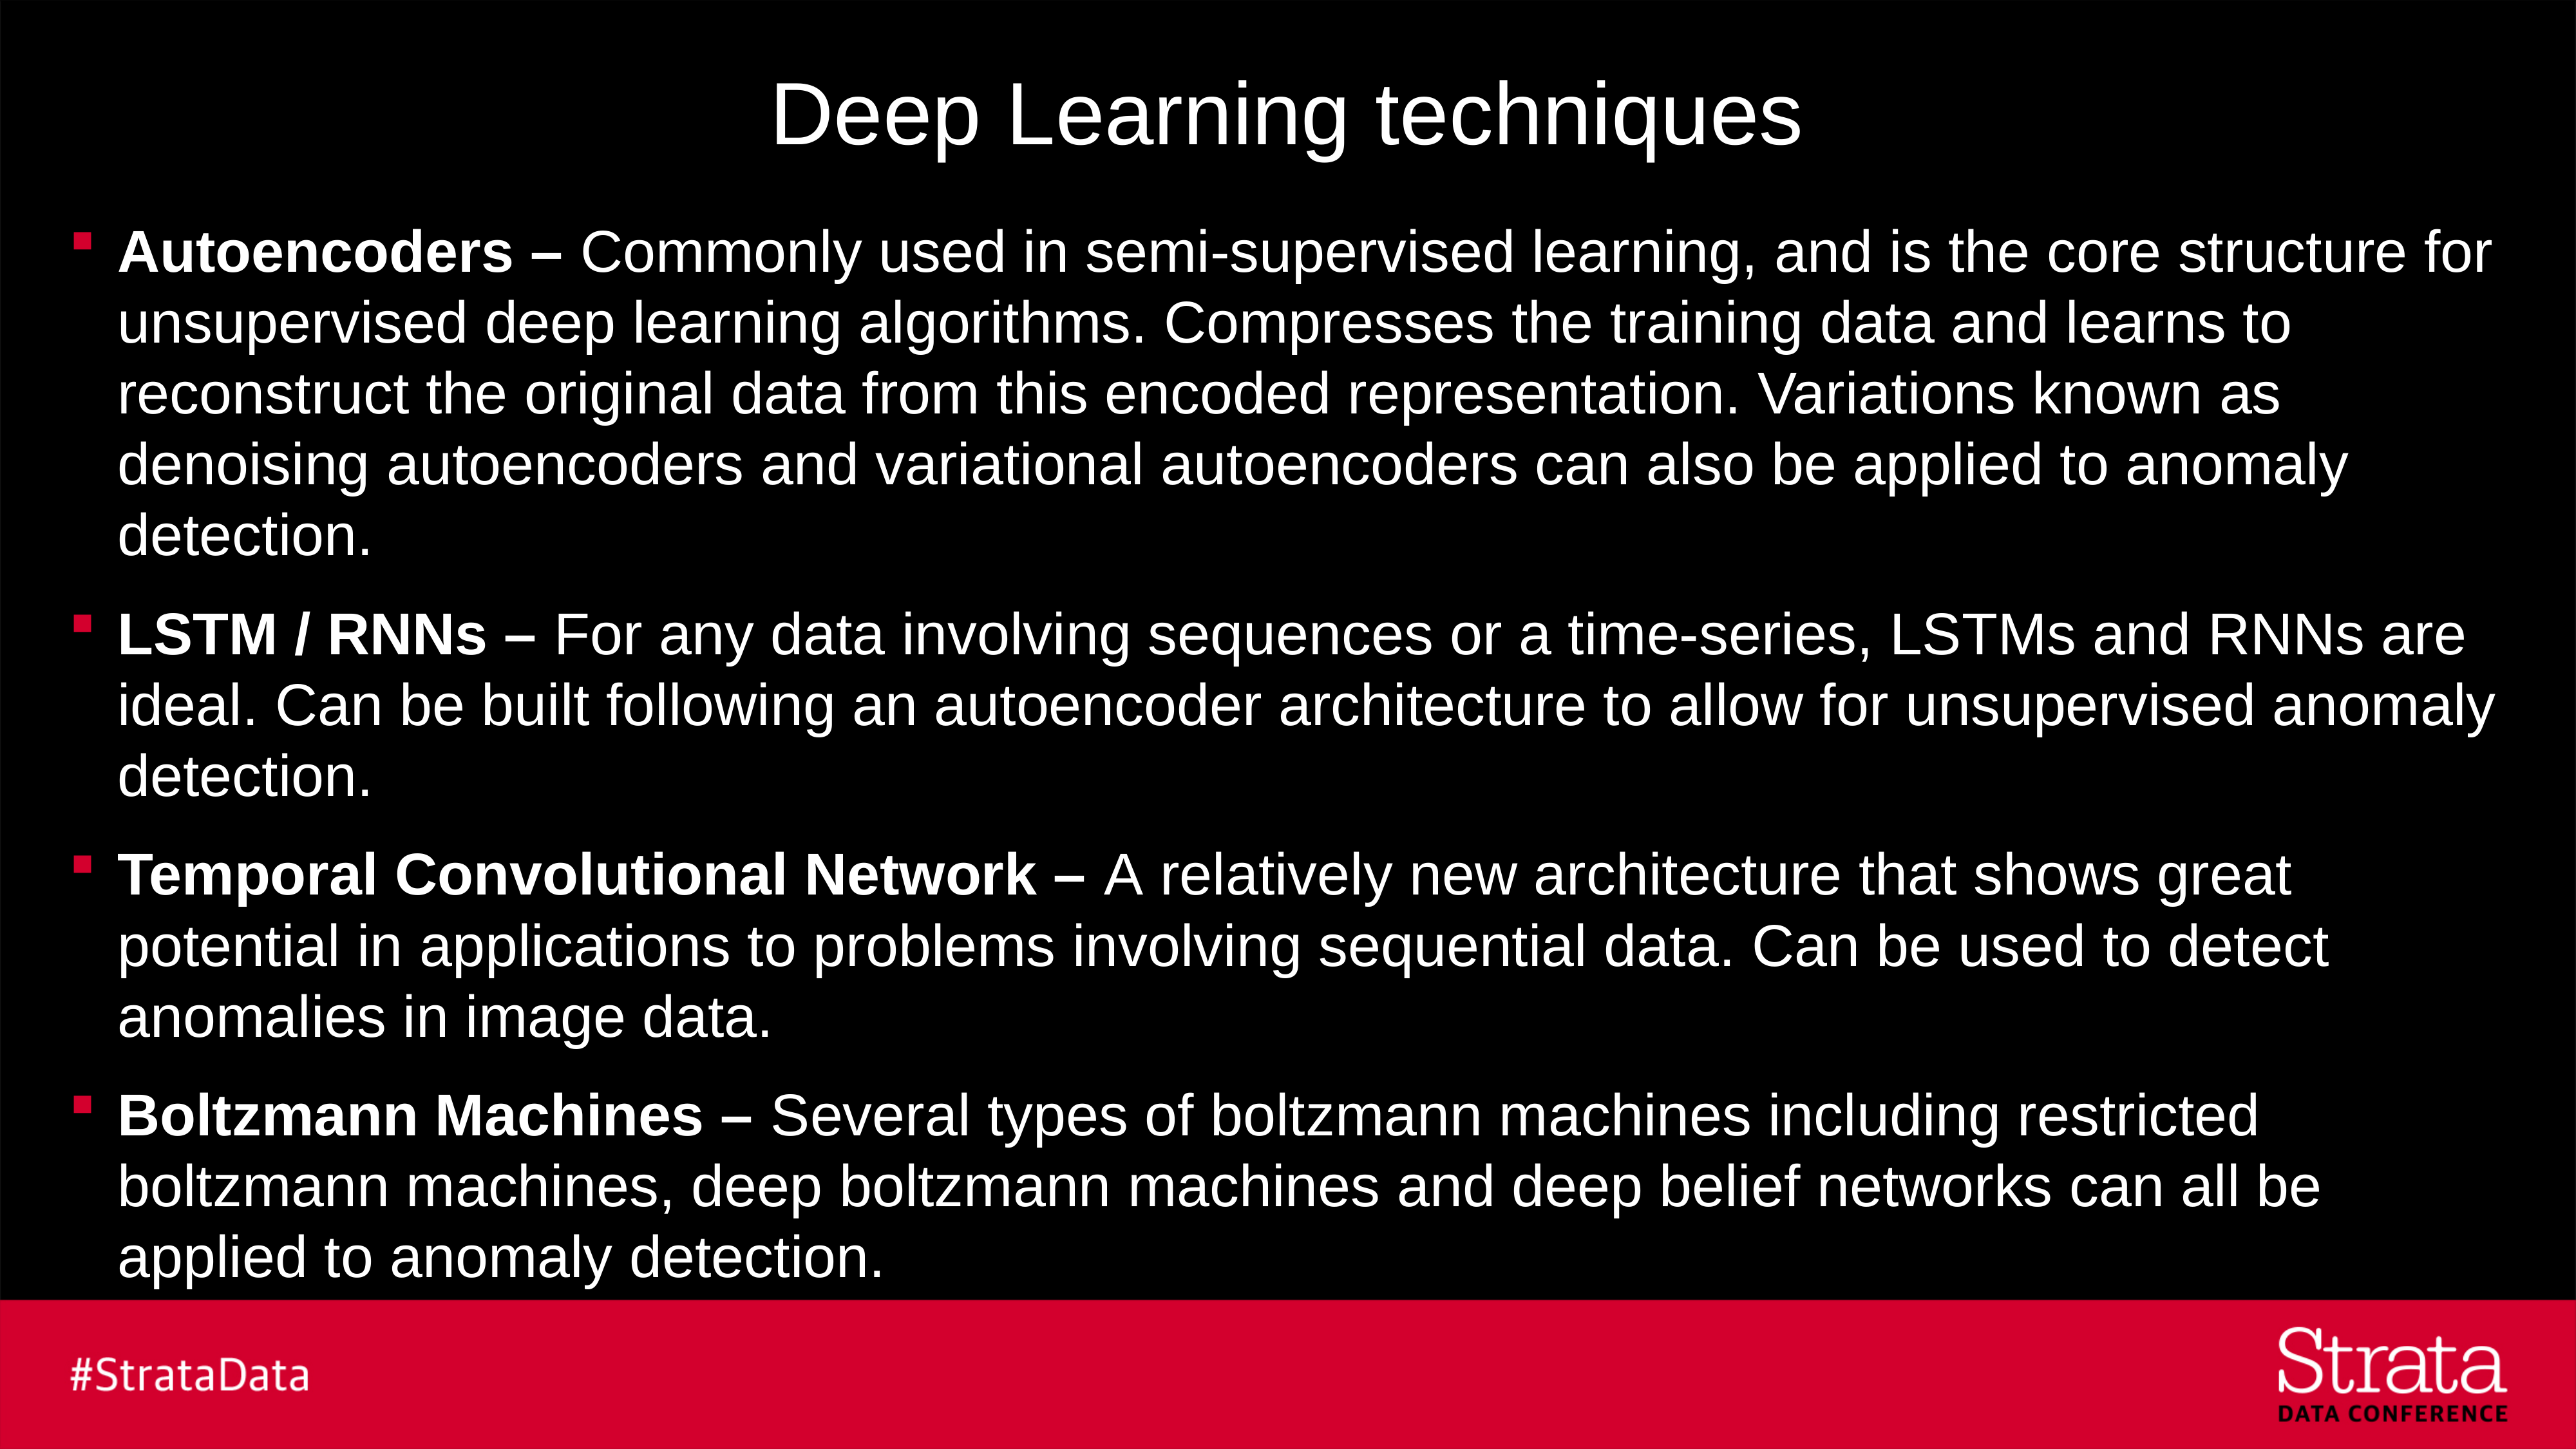

# Deep Learning techniques
Autoencoders – Commonly used in semi-supervised learning, and is the core structure for unsupervised deep learning algorithms. Compresses the training data and learns to reconstruct the original data from this encoded representation. Variations known as denoising autoencoders and variational autoencoders can also be applied to anomaly detection.
LSTM / RNNs – For any data involving sequences or a time-series, LSTMs and RNNs are ideal. Can be built following an autoencoder architecture to allow for unsupervised anomaly detection.
Temporal Convolutional Network – A relatively new architecture that shows great potential in applications to problems involving sequential data. Can be used to detect anomalies in image data.
Boltzmann Machines – Several types of boltzmann machines including restricted boltzmann machines, deep boltzmann machines and deep belief networks can all be applied to anomaly detection.